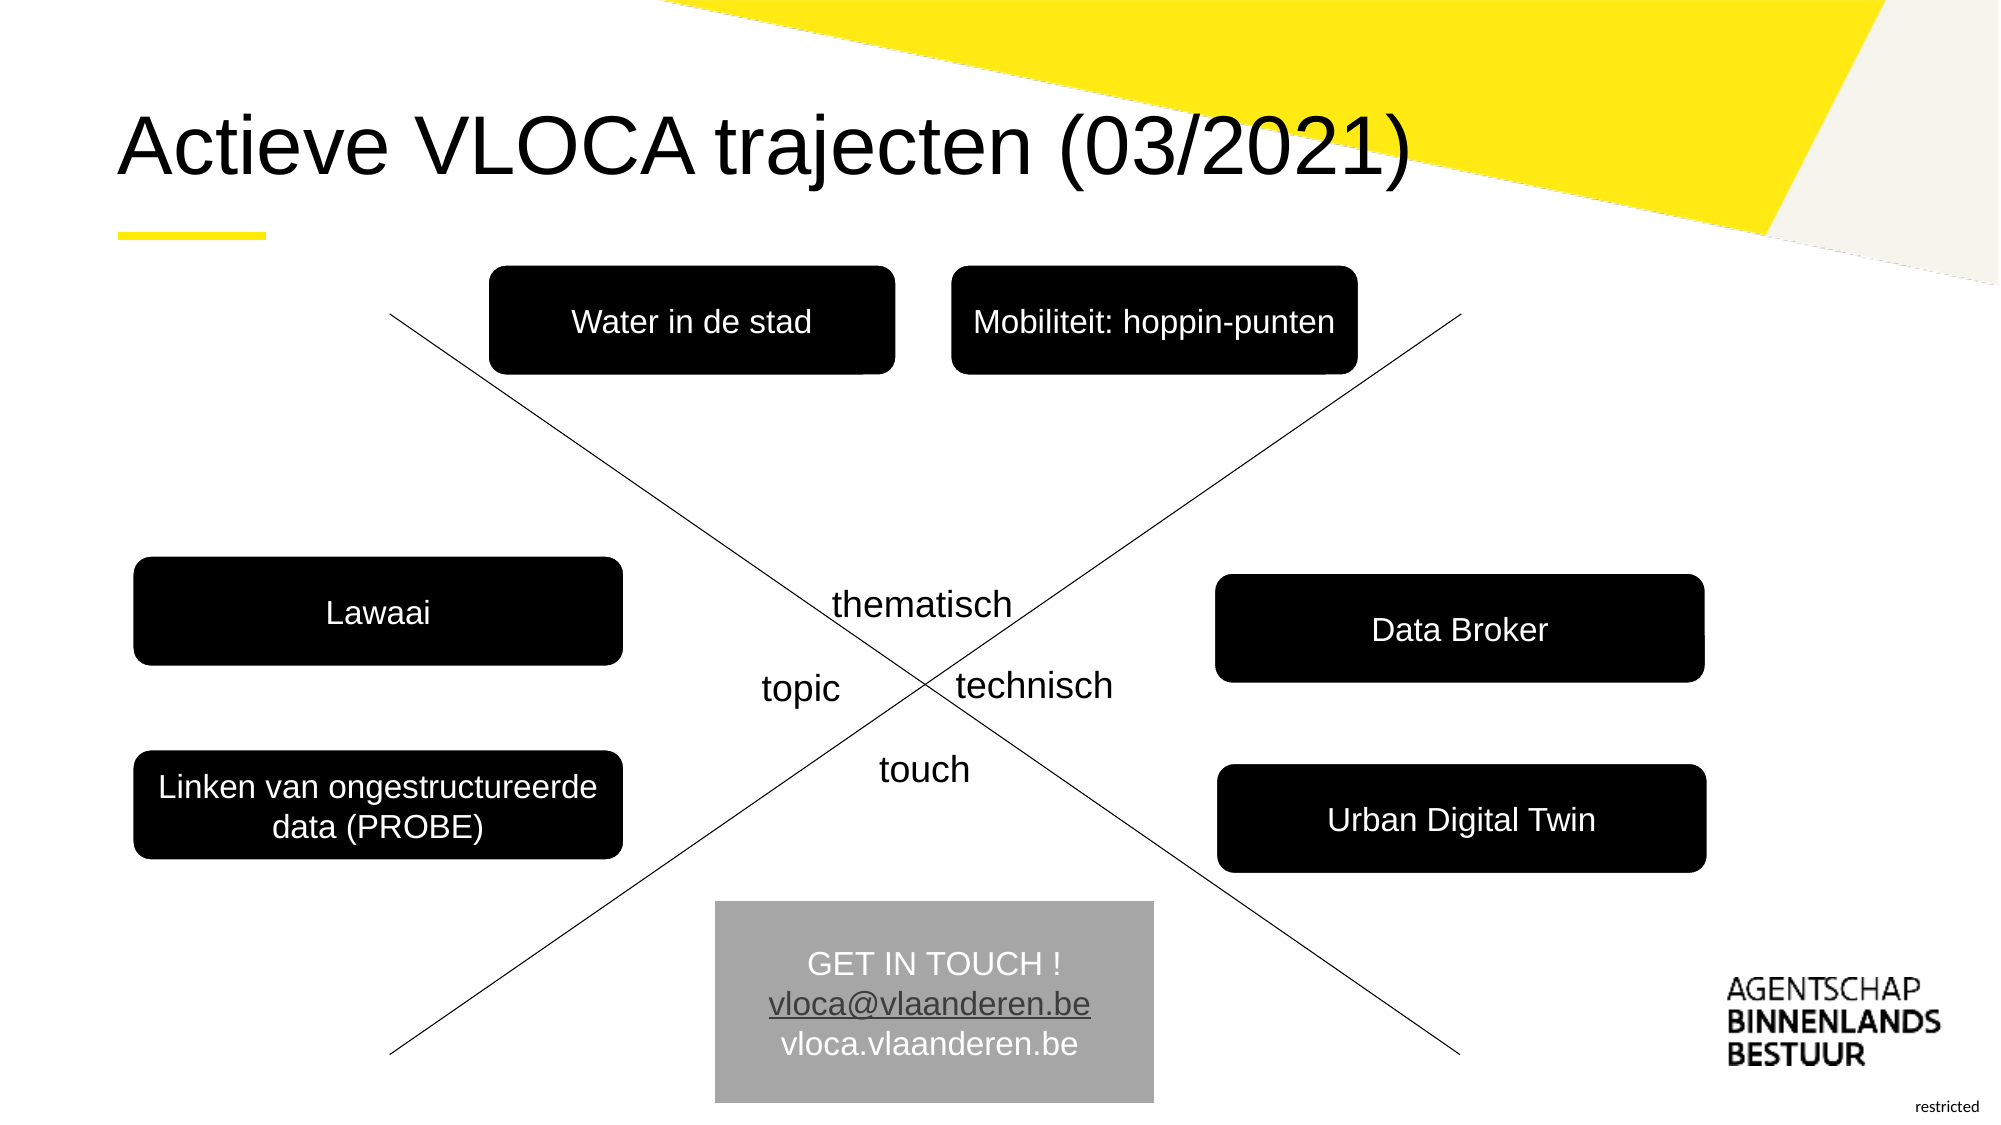

# Actieve VLOCA trajecten (03/2021)
Water in de stad
Mobiliteit: hoppin-punten
Lawaai
thematisch
Data Broker
technisch
topic
touch
Linken van ongestructureerde data (PROBE)
Urban Digital Twin
GET IN TOUCH !
vloca@vlaanderen.be
vloca.vlaanderen.be